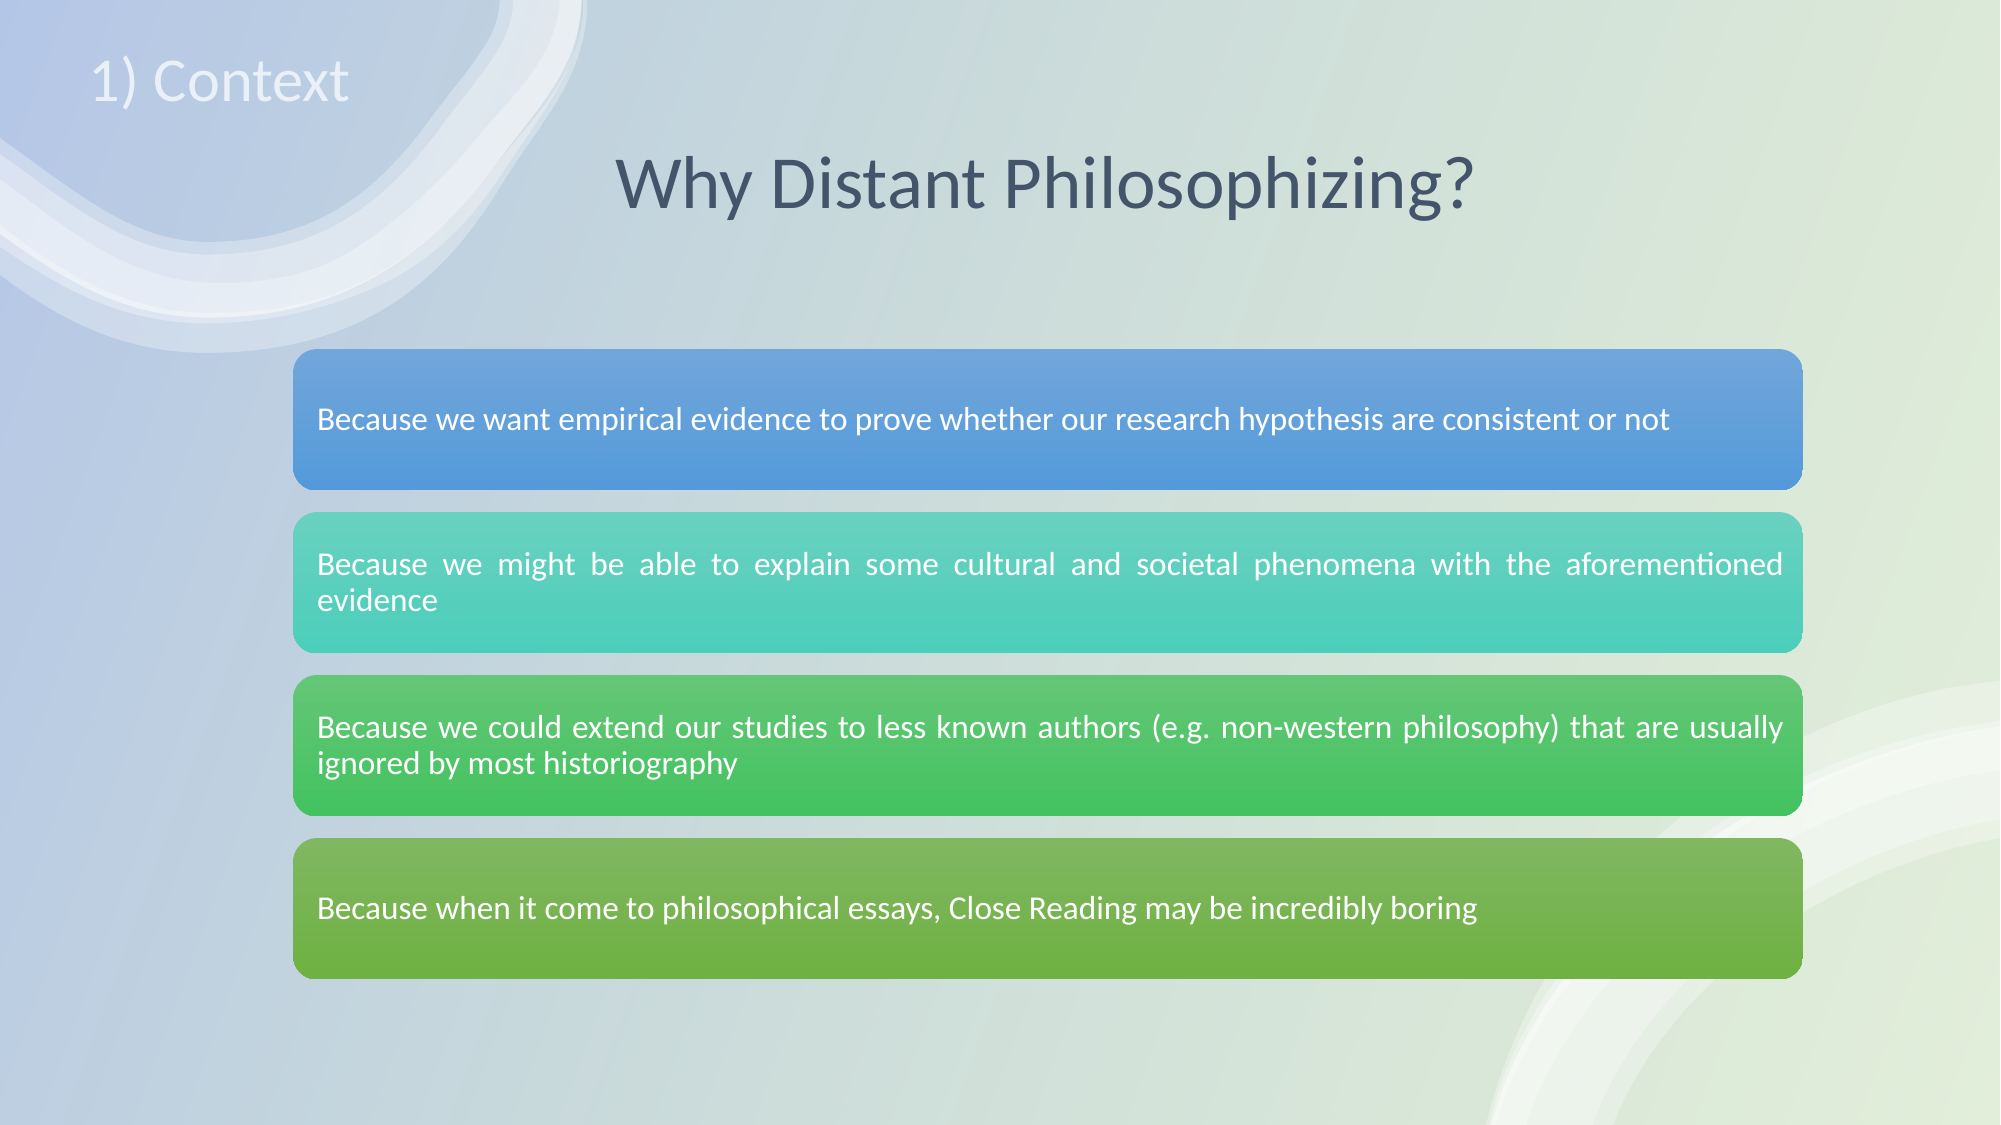

# 1) Context
Why Distant Philosophizing?
Because we want empirical evidence to prove whether our research hypothesis are consistent or not
Because we might be able to explain some cultural and societal phenomena with the aforementioned evidence
Because we could extend our studies to less known authors (e.g. non-western philosophy) that are usually ignored by most historiography
Because when it come to philosophical essays, Close Reading may be incredibly boring